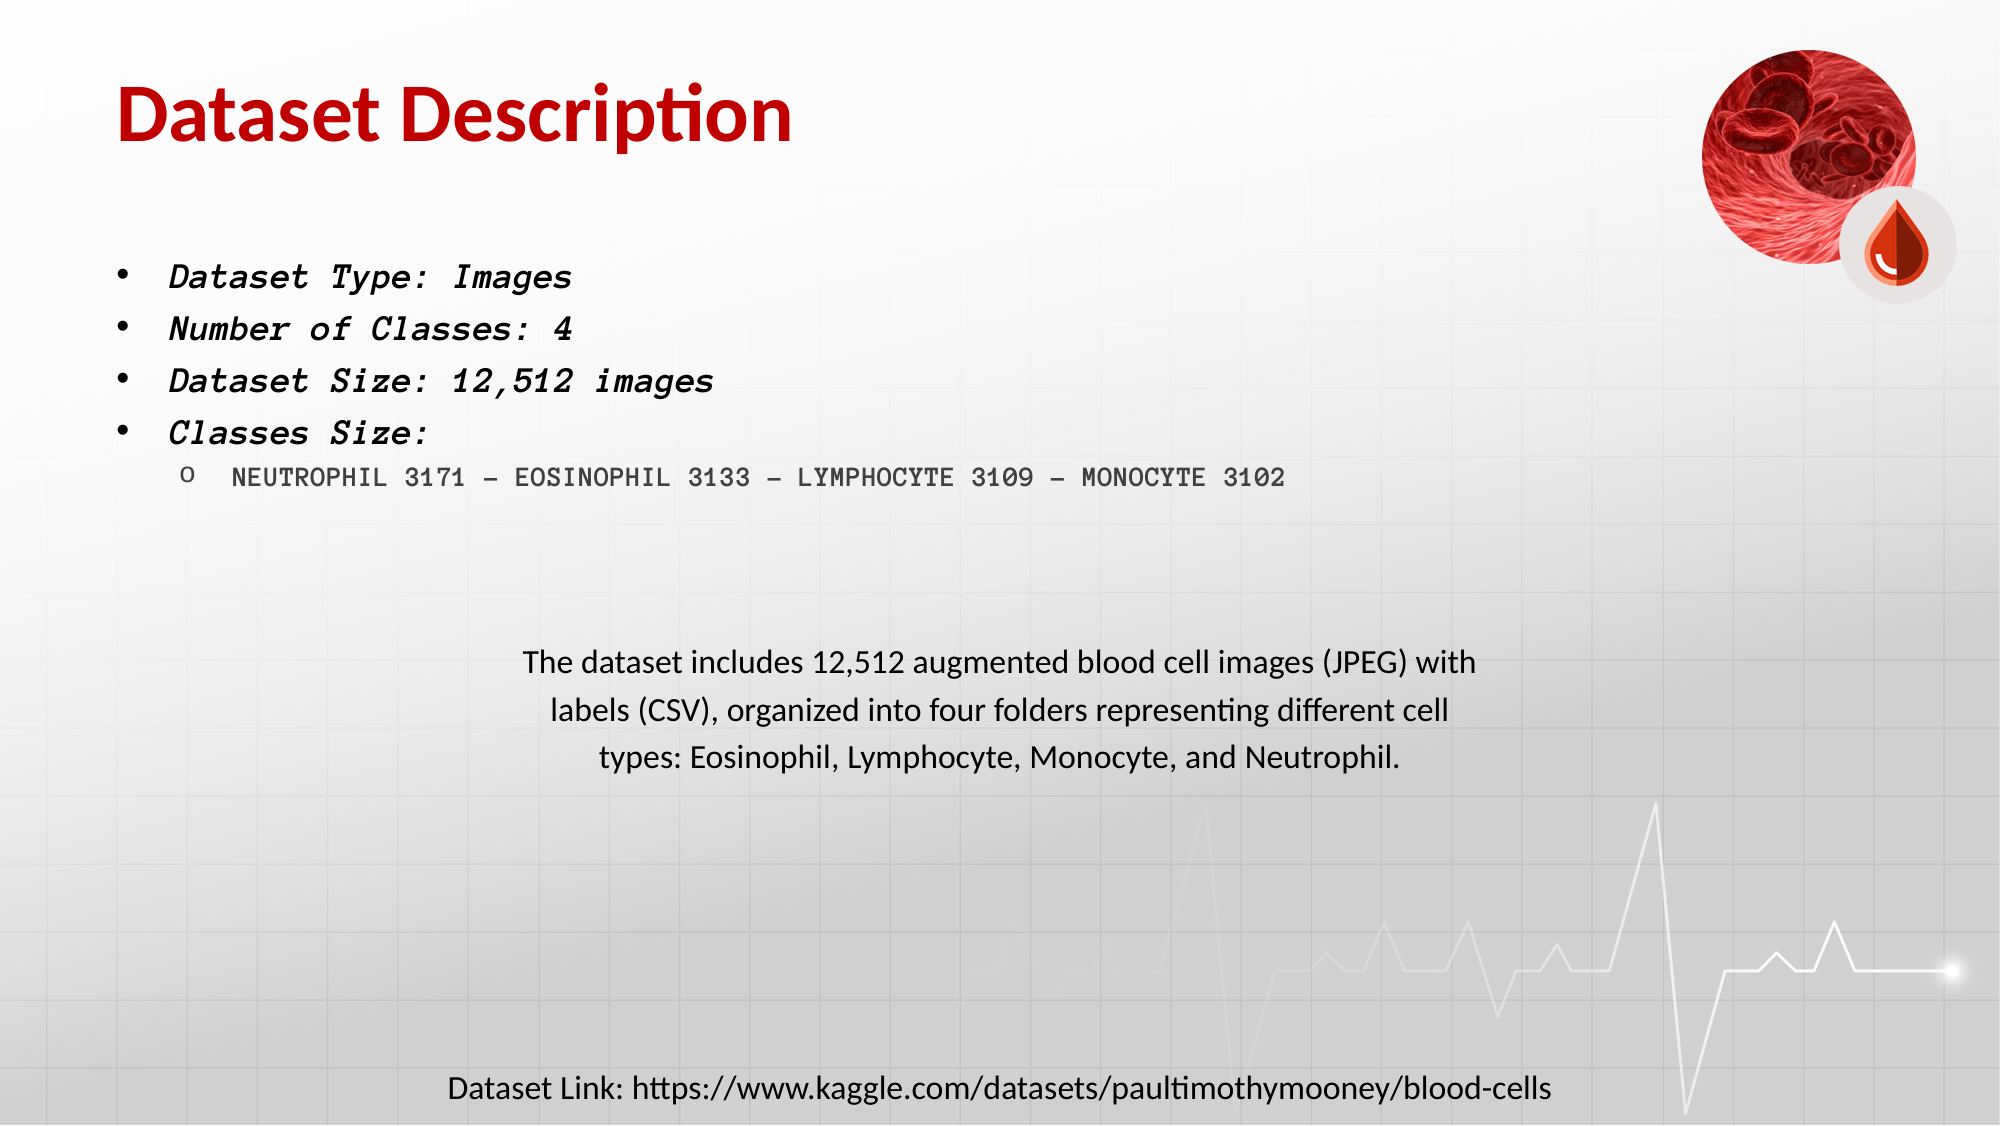

# Dataset Description
Dataset Type: Images
Number of Classes: 4
Dataset Size: 12,512 images
Classes Size:
NEUTROPHIL 3171 - EOSINOPHIL 3133 - LYMPHOCYTE 3109 - MONOCYTE 3102

The dataset includes 12,512 augmented blood cell images (JPEG) with
labels (CSV), organized into four folders representing different cell
types: Eosinophil, Lymphocyte, Monocyte, and Neutrophil.

Dataset Link: https://www.kaggle.com/datasets/paultimothymooney/blood-cells